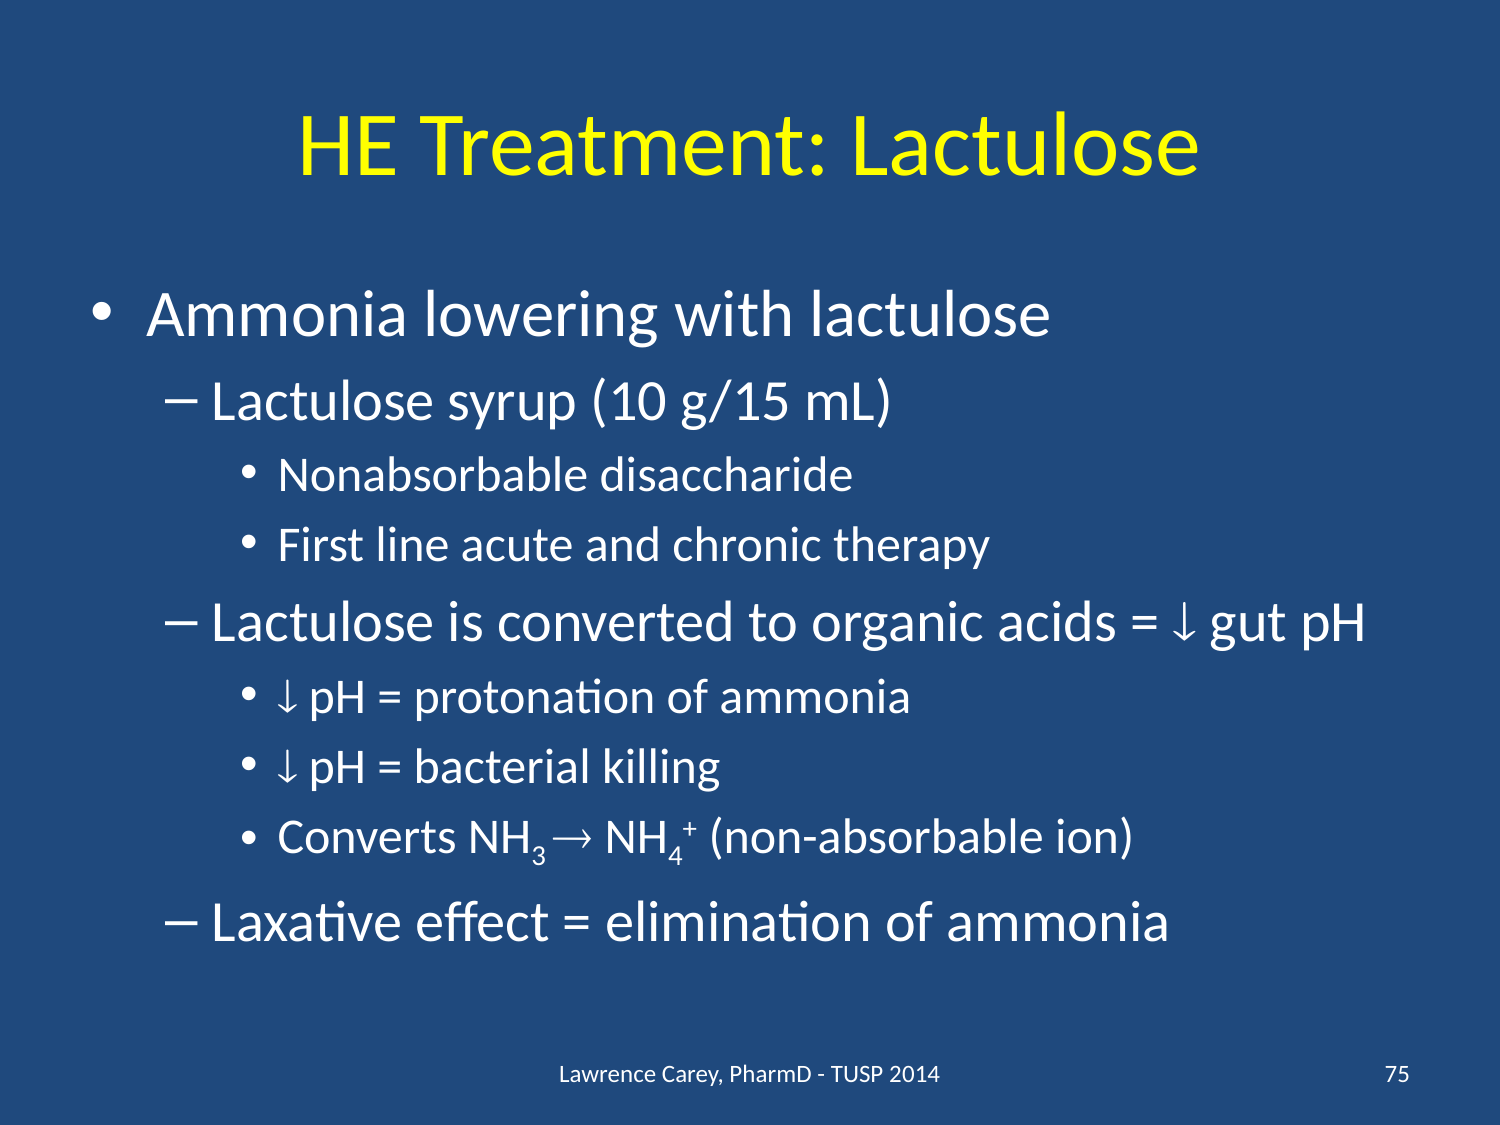

# HE Treatment: Lactulose
Ammonia lowering with lactulose
Lactulose syrup (10 g/15 mL)
Nonabsorbable disaccharide
First line acute and chronic therapy
Lactulose is converted to organic acids = ↓ gut pH
↓ pH = protonation of ammonia
↓ pH = bacterial killing
Converts NH3 → NH4+ (non-absorbable ion)
Laxative effect = elimination of ammonia

Lawrence Carey, PharmD - TUSP 2014
75